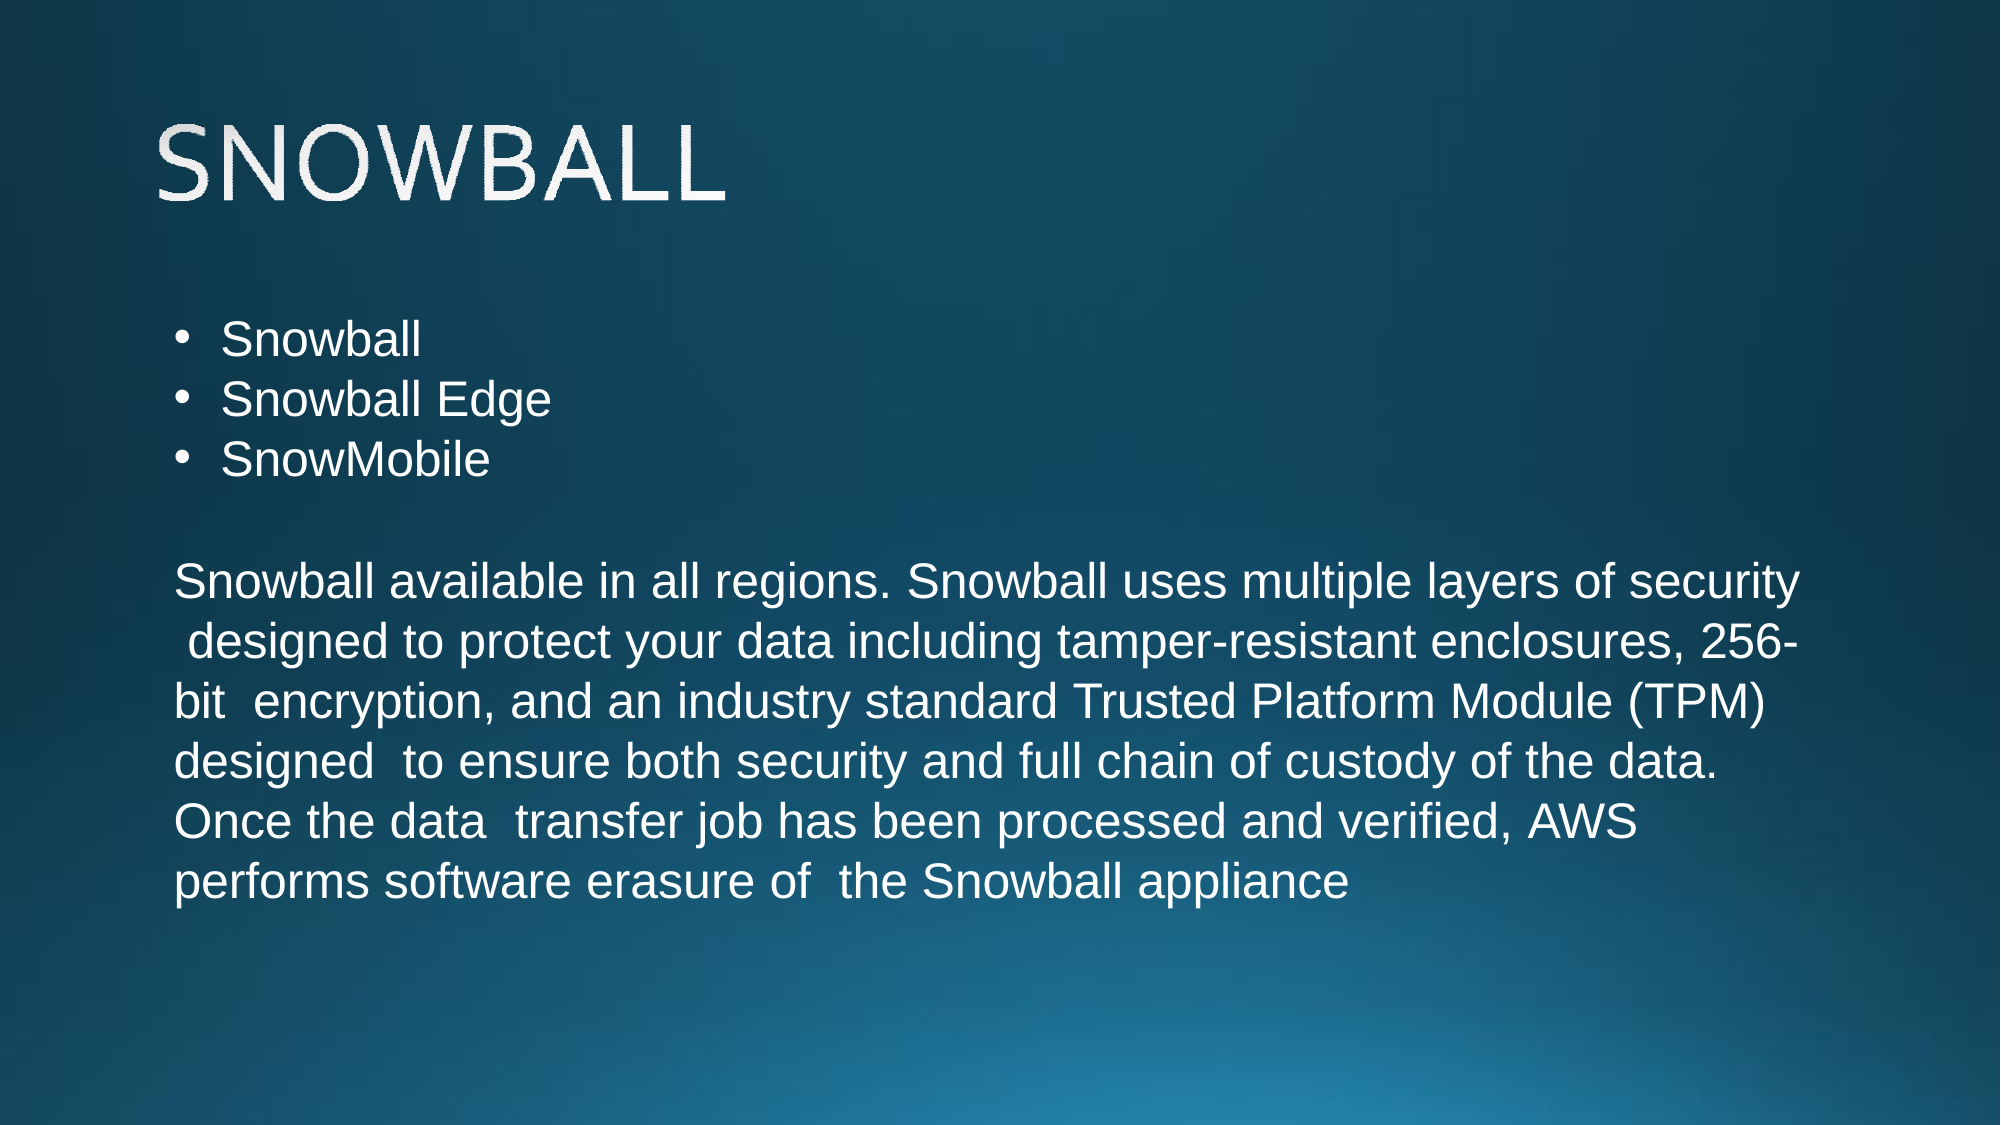

Snowball
Snowball Edge
SnowMobile

Snowball available in all regions. Snowball uses multiple layers of security  designed to protect your data including tamper-resistant enclosures, 256-bit  encryption, and an industry standard Trusted Platform Module (TPM) designed  to ensure both security and full chain of custody of the data. Once the data  transfer job has been processed and verified, AWS performs software erasure of  the Snowball appliance